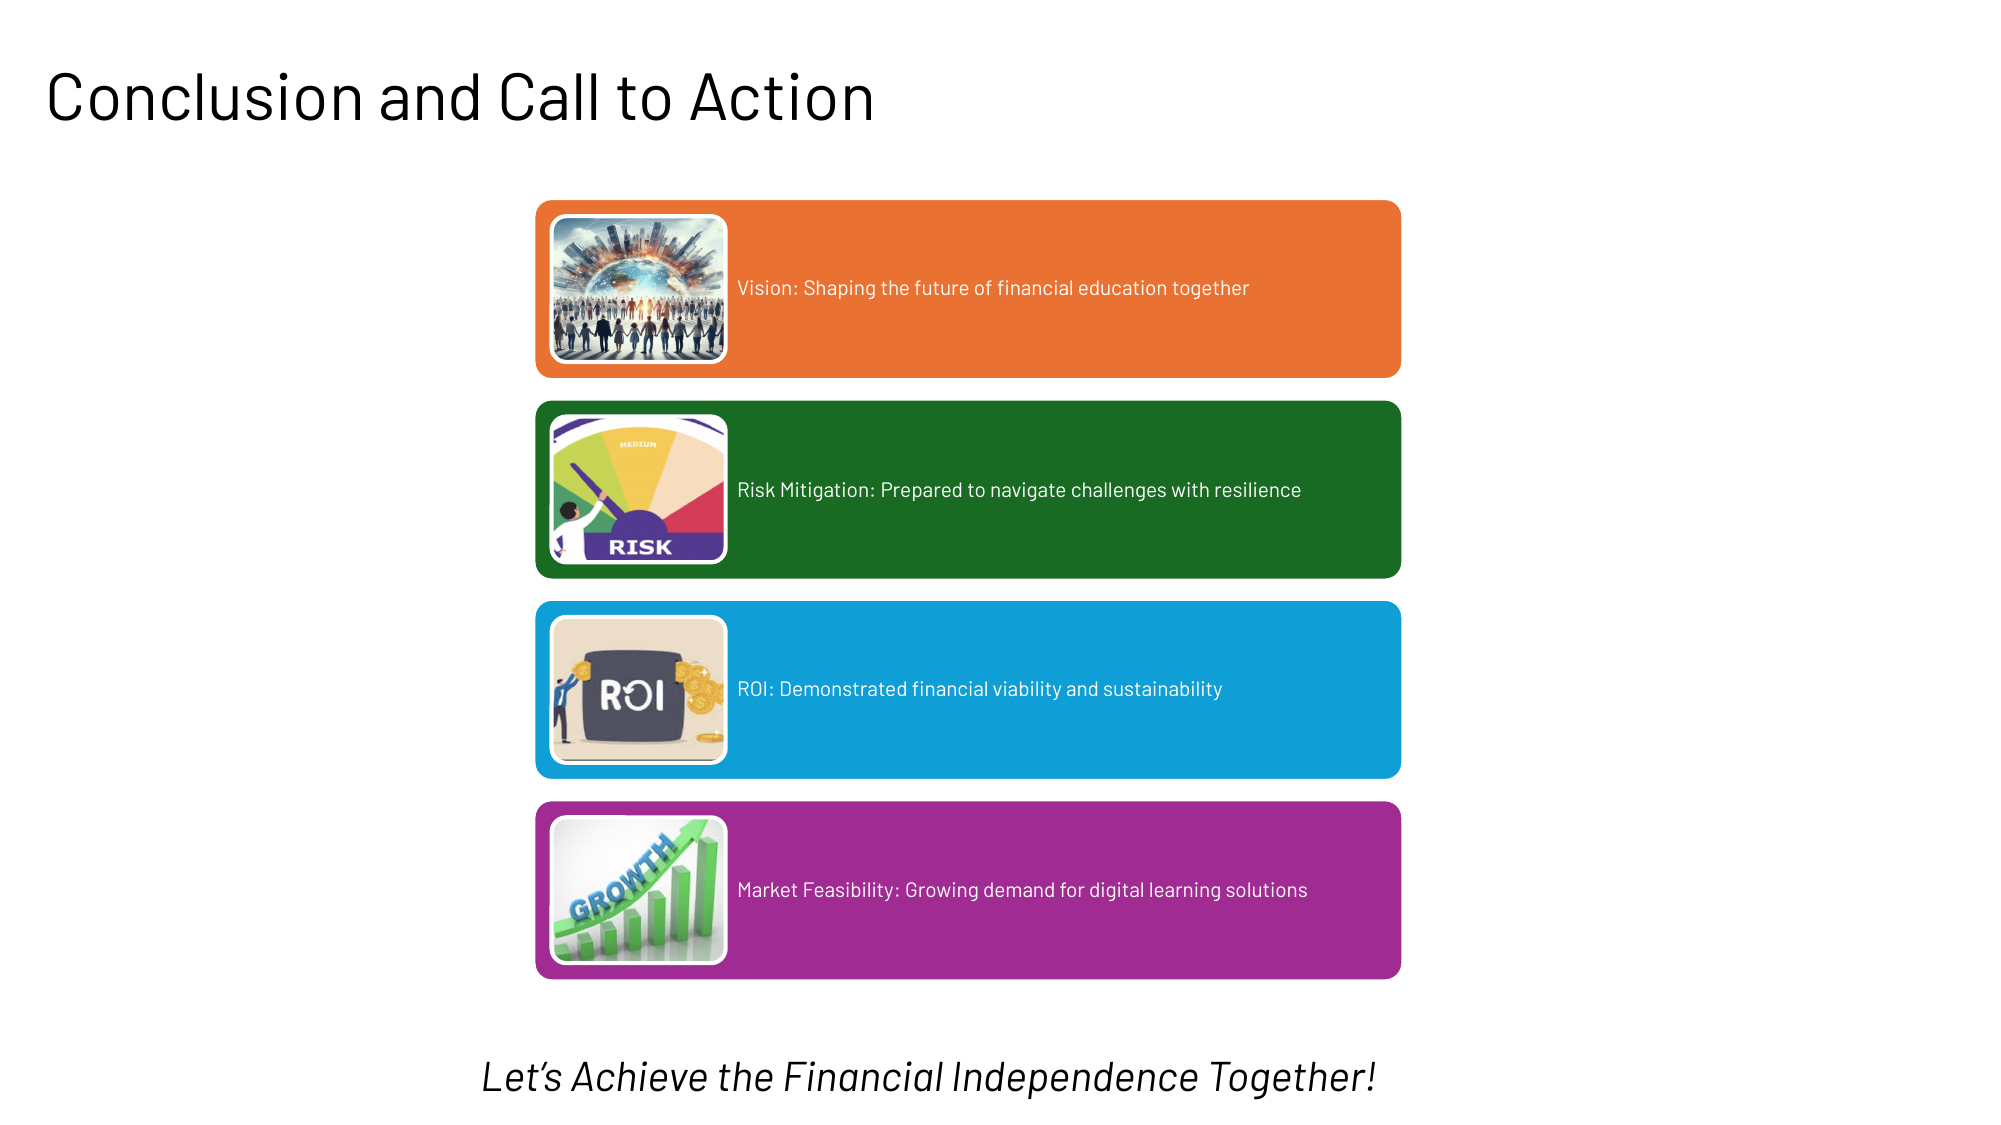

# Conclusion and Call to Action
Vision: Shaping the future of financial education together
Risk Mitigation: Prepared to navigate challenges with resilience
ROI: Demonstrated financial viability and sustainability
Market Feasibility: Growing demand for digital learning solutions
Let’s Achieve the Financial Independence Together!